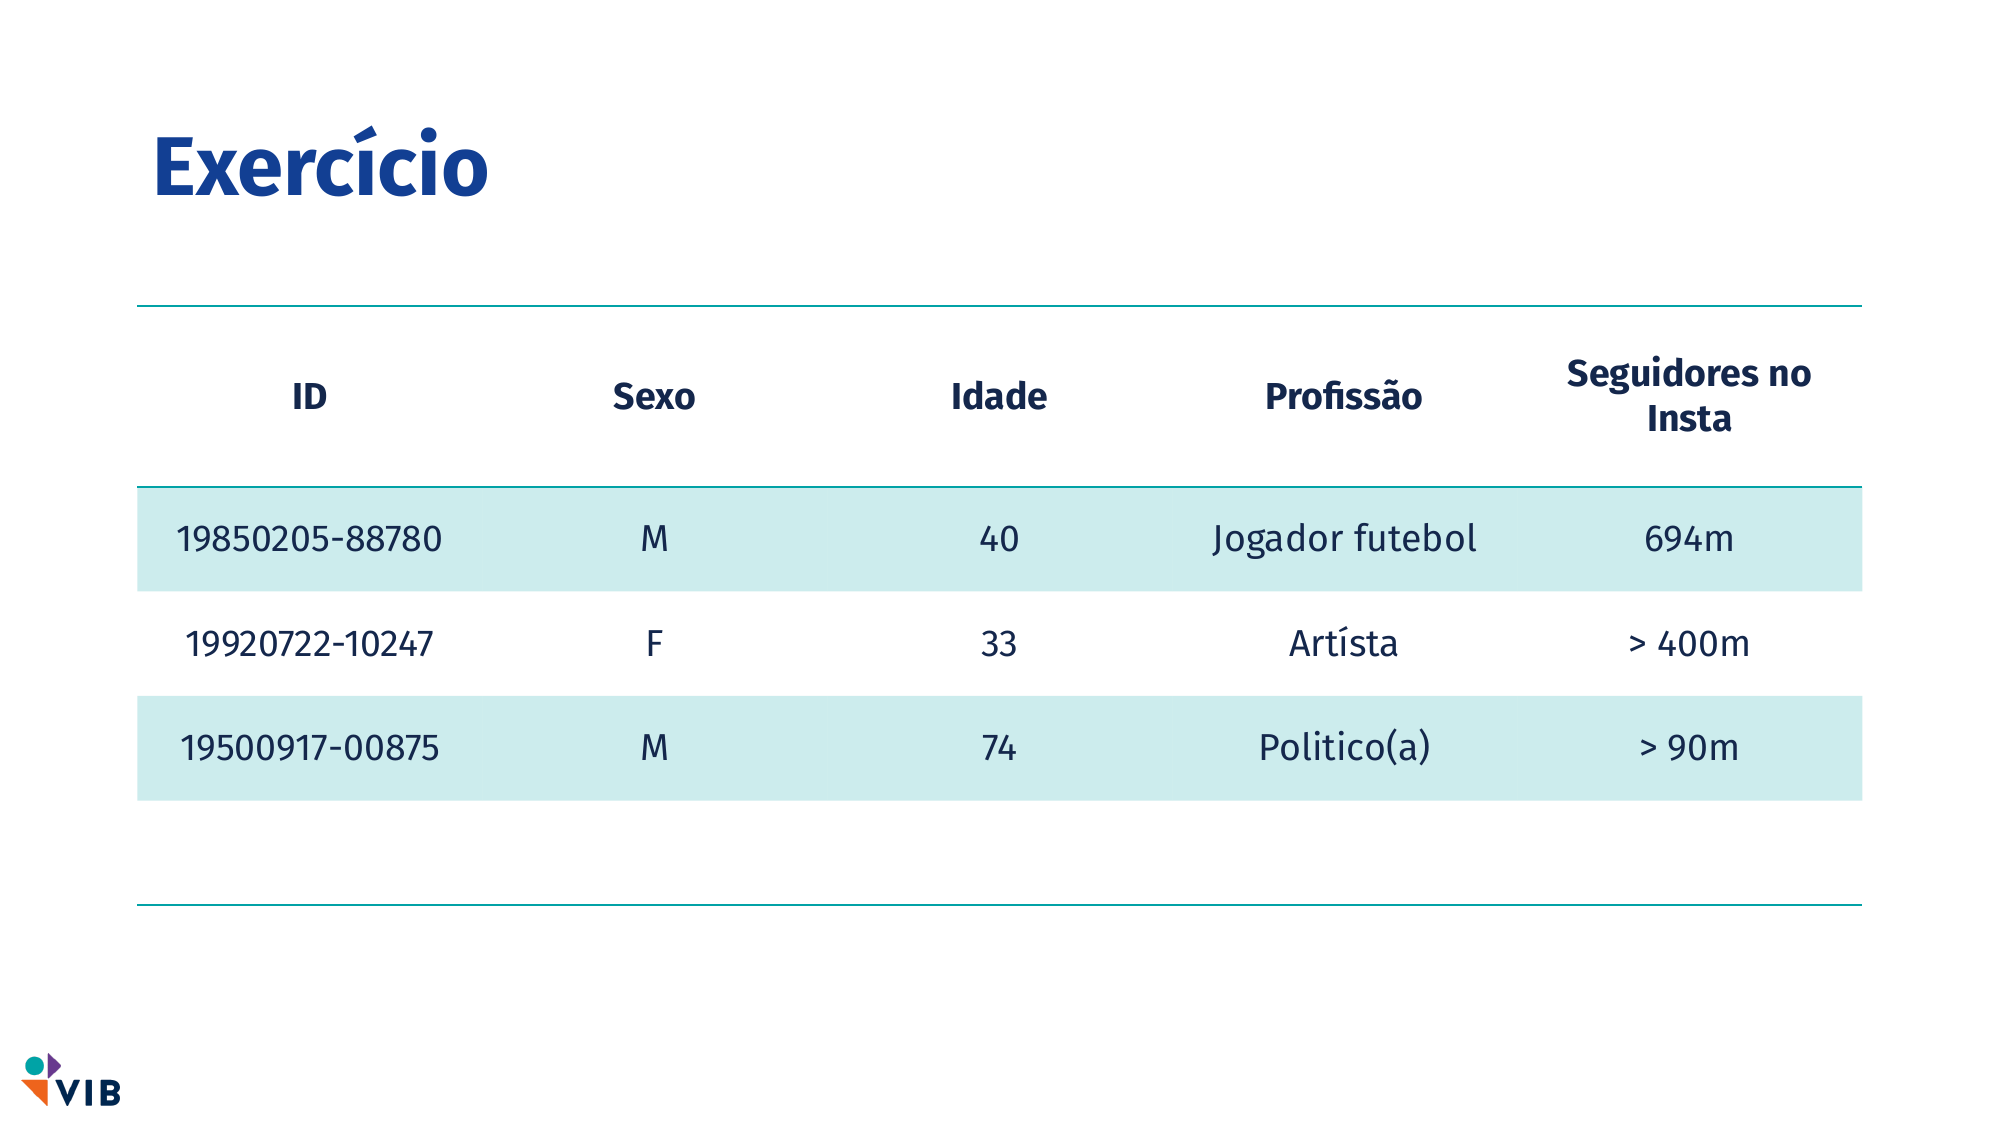

# Exercício
| ID | Sexo | Idade | Profissão | Seguidores no Insta |
| --- | --- | --- | --- | --- |
| 19850205-88780 | M | 40 | Jogador futebol | 694m |
| 19920722-10247 | F | 33 | Artísta | > 400m |
| 19500917-00875 | M | 74 | Politico(a) | > 90m |
|  |  |  |  |  |